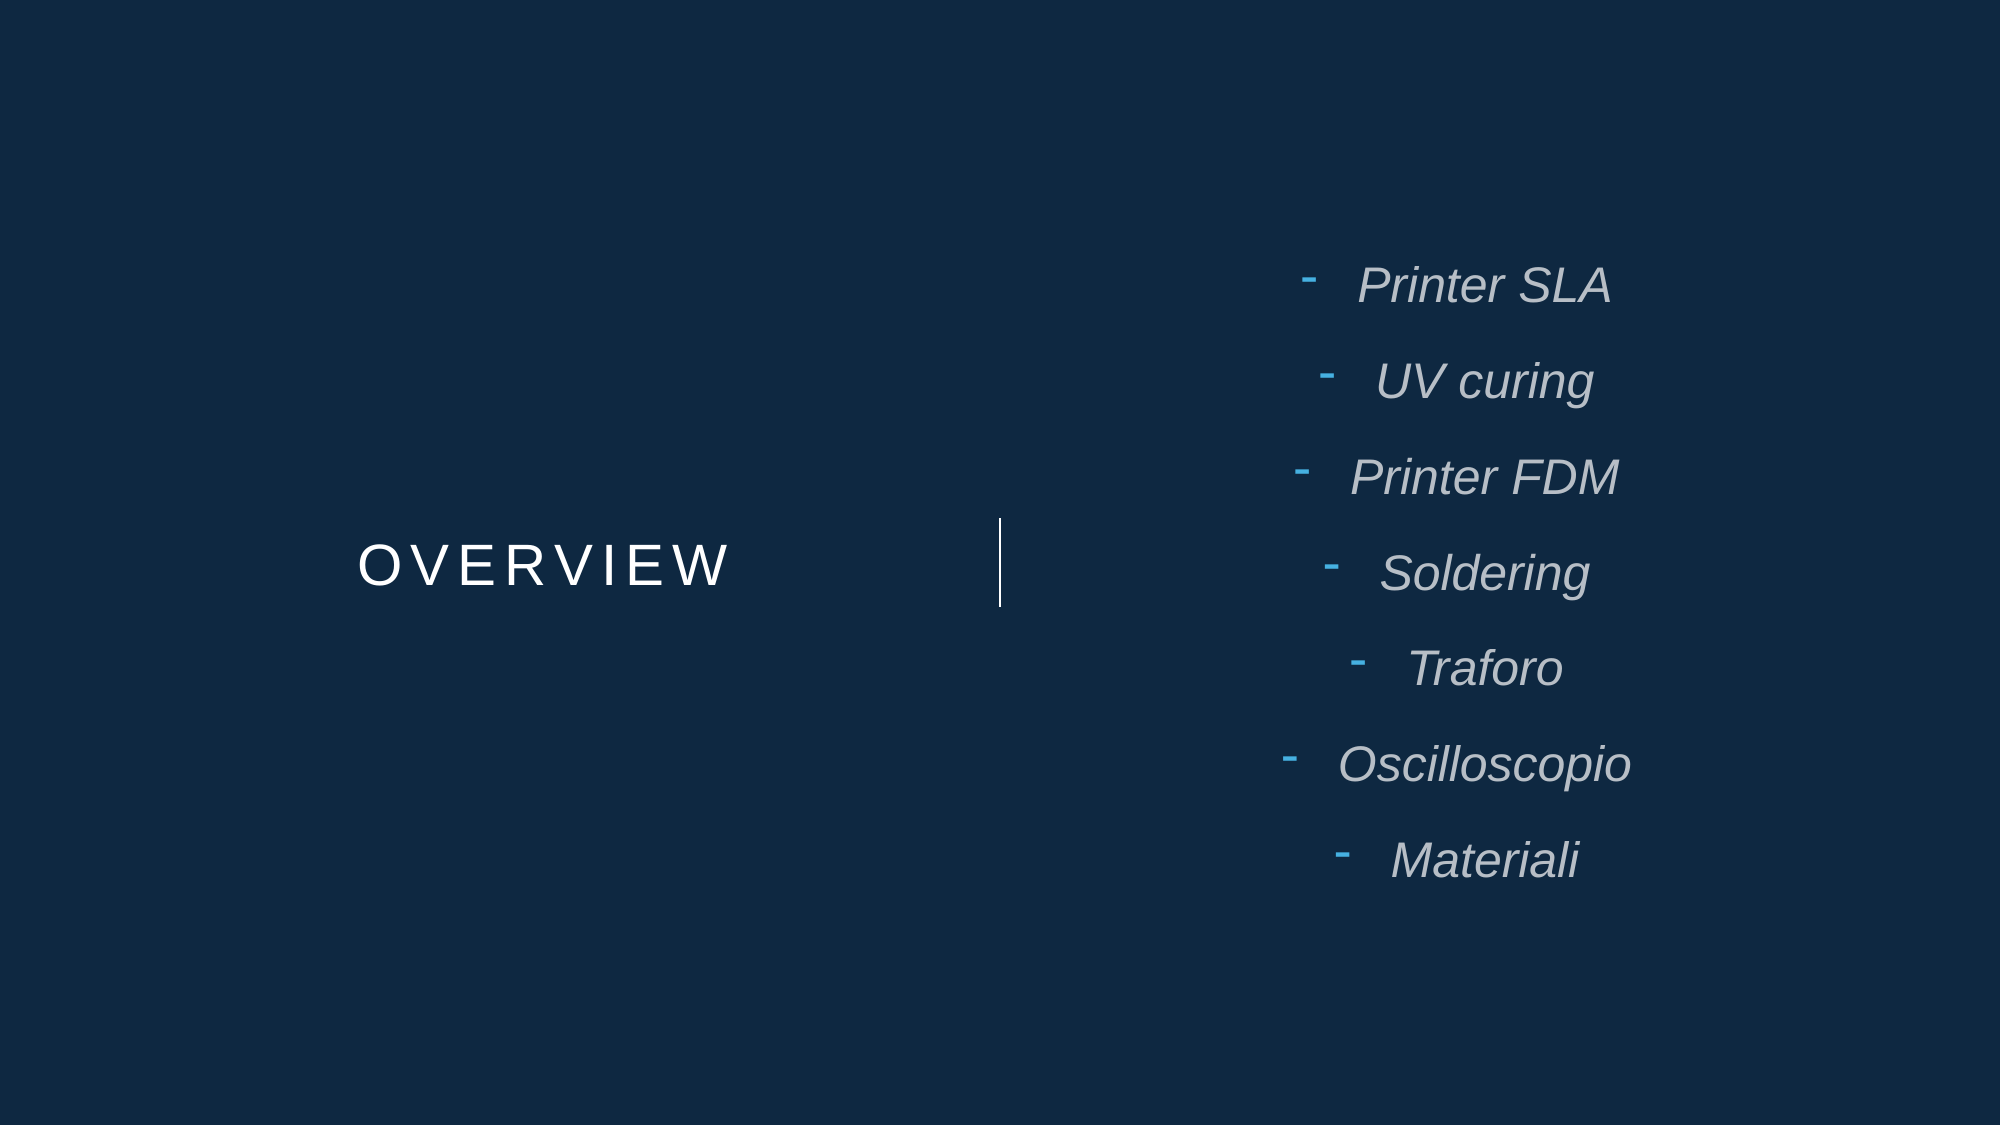

# Overview
Printer SLA
UV curing
Printer FDM
Soldering
Traforo
Oscilloscopio
Materiali